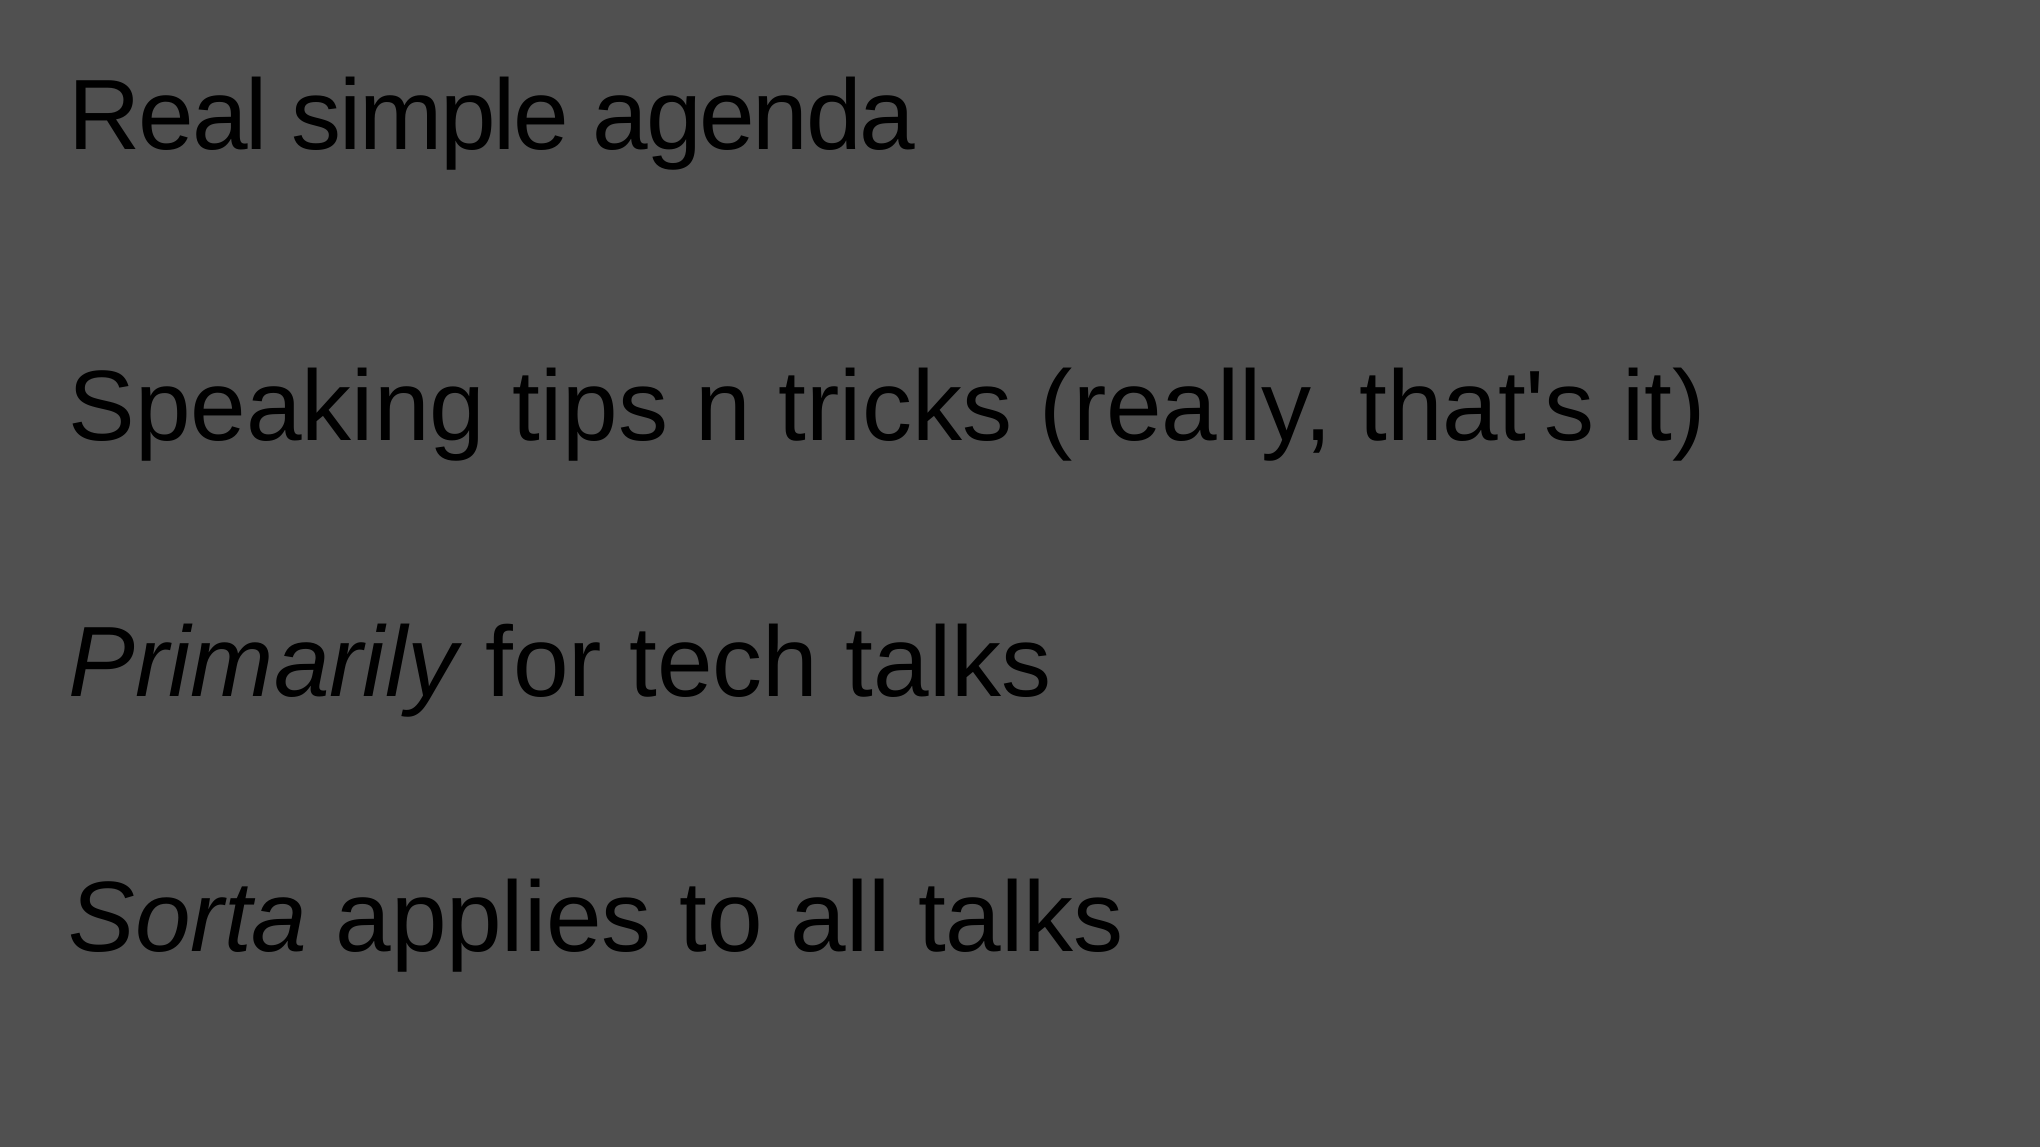

# Real simple agenda

Speaking tips n tricks (really, that's it)

Primarily for tech talks

Sorta applies to all talks